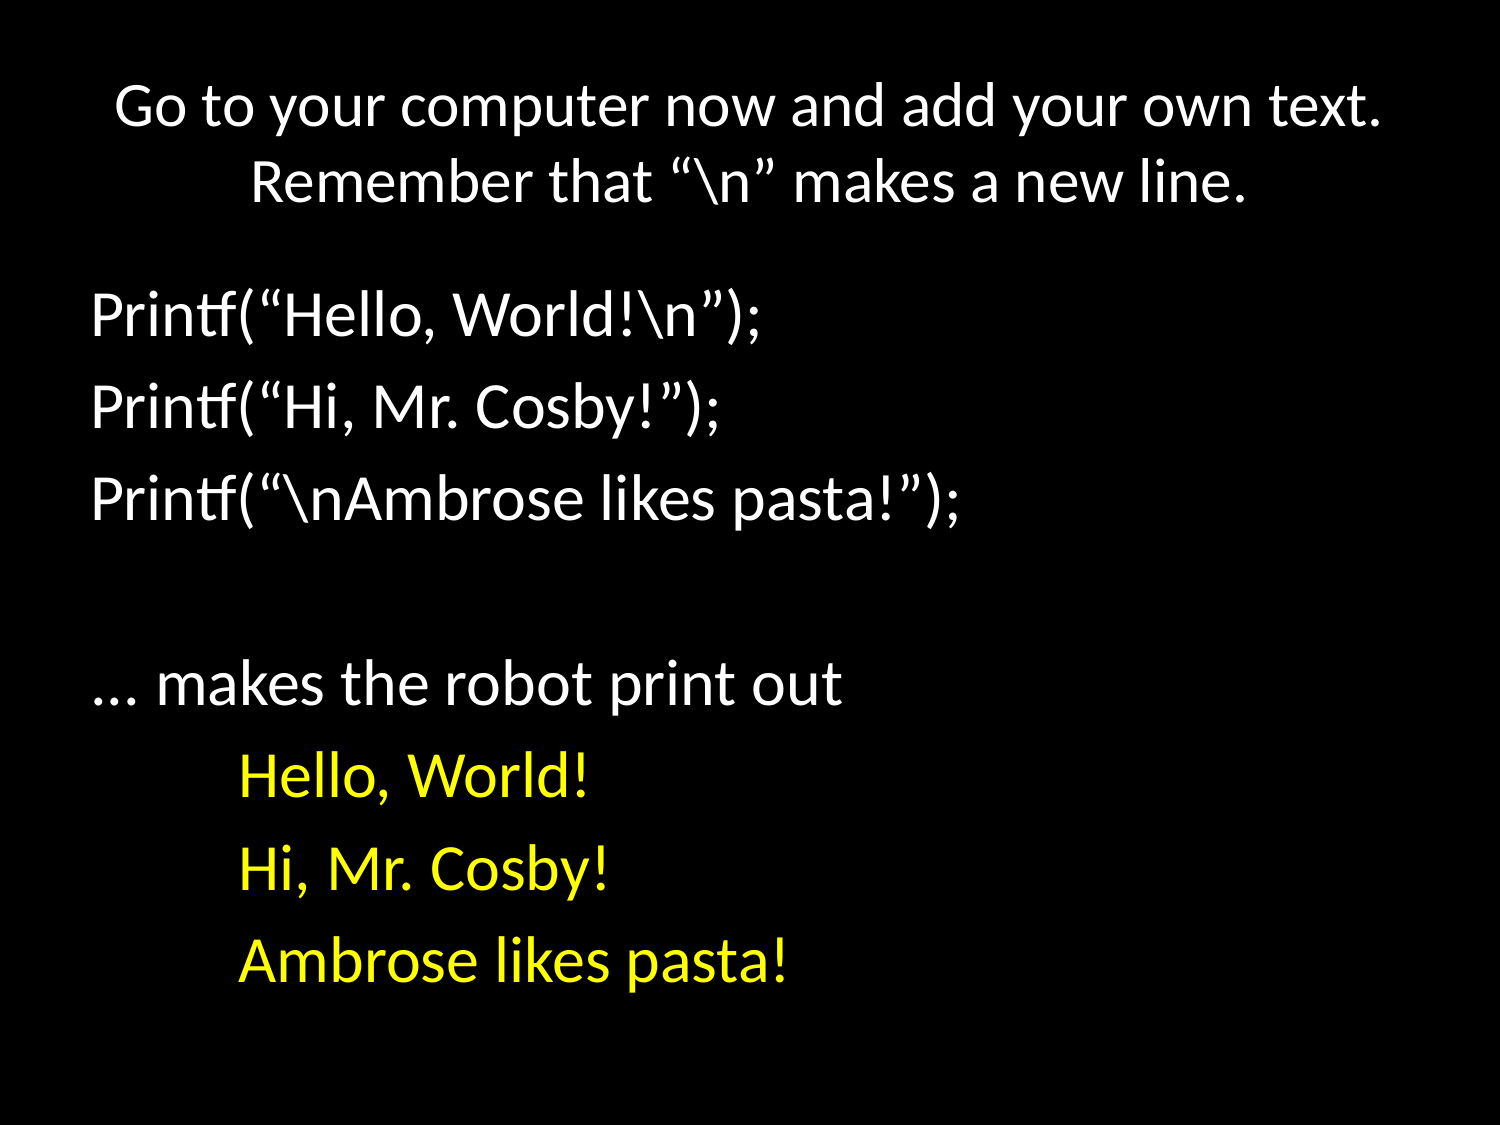

# Go to your computer now and add your own text. Remember that “\n” makes a new line.
Printf(“Hello, World!\n”);
Printf(“Hi, Mr. Cosby!”);
Printf(“\nAmbrose likes pasta!”);

... makes the robot print out
		Hello, World!
		Hi, Mr. Cosby!
		Ambrose likes pasta!